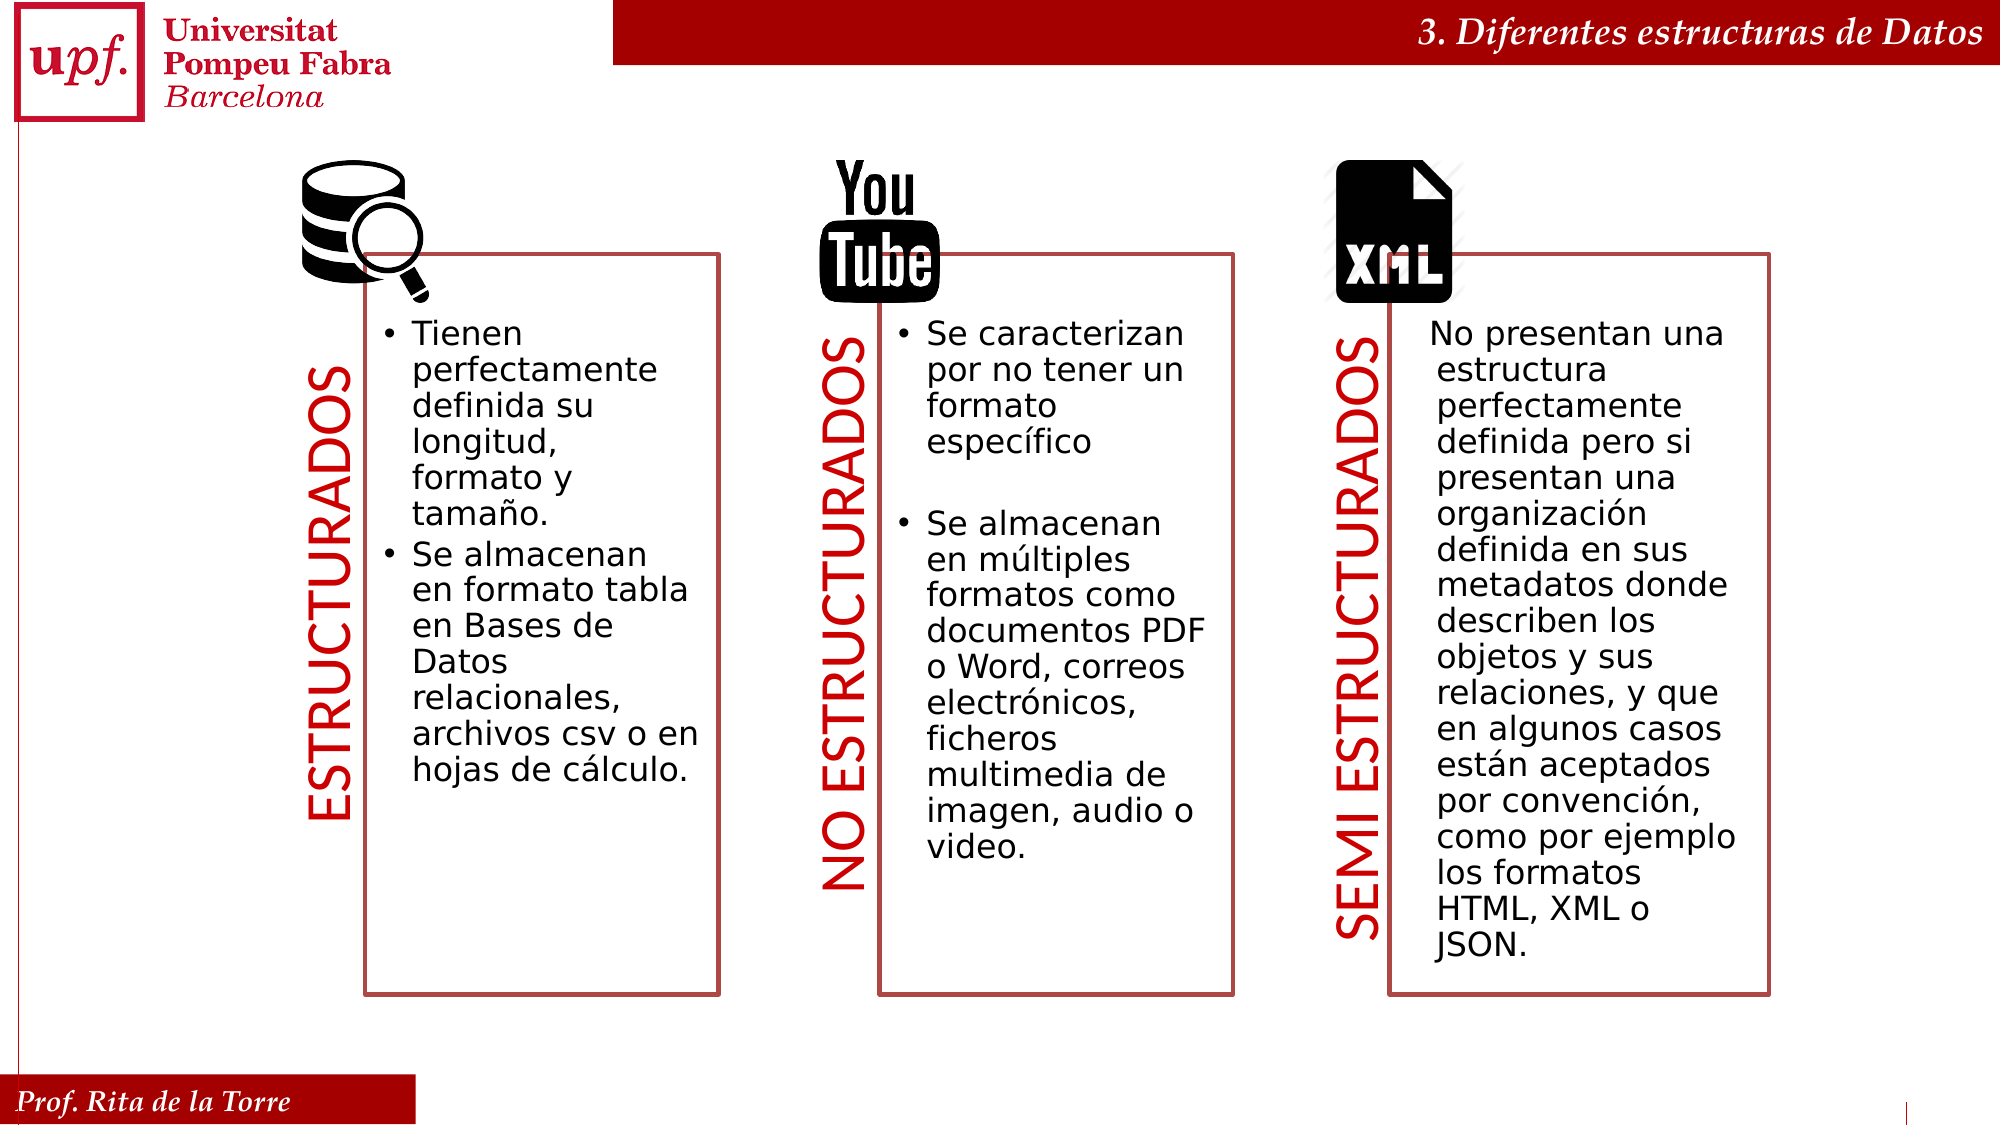

# 3. Diferentes estructuras de Datos
ESTRUCTURADOS
Tienen perfectamente definida su longitud, formato y tamaño.
Se almacenan en formato tabla en Bases de Datos relacionales,  archivos csv o en hojas de cálculo.
NO ESTRUCTURADOS
Se caracterizan por no tener un formato específico

Se almacenan en múltiples formatos como documentos PDF o Word, correos electrónicos, 
ficheros 
multimedia de imagen, audio o video.
SEMI ESTRUCTURADOS
  No presentan una estructura perfectamente definida pero si presentan una organización definida en sus metadatos donde describen los objetos y sus relaciones, y que en algunos casos están aceptados por convención, como por ejemplo los formatos HTML, XML o JSON.